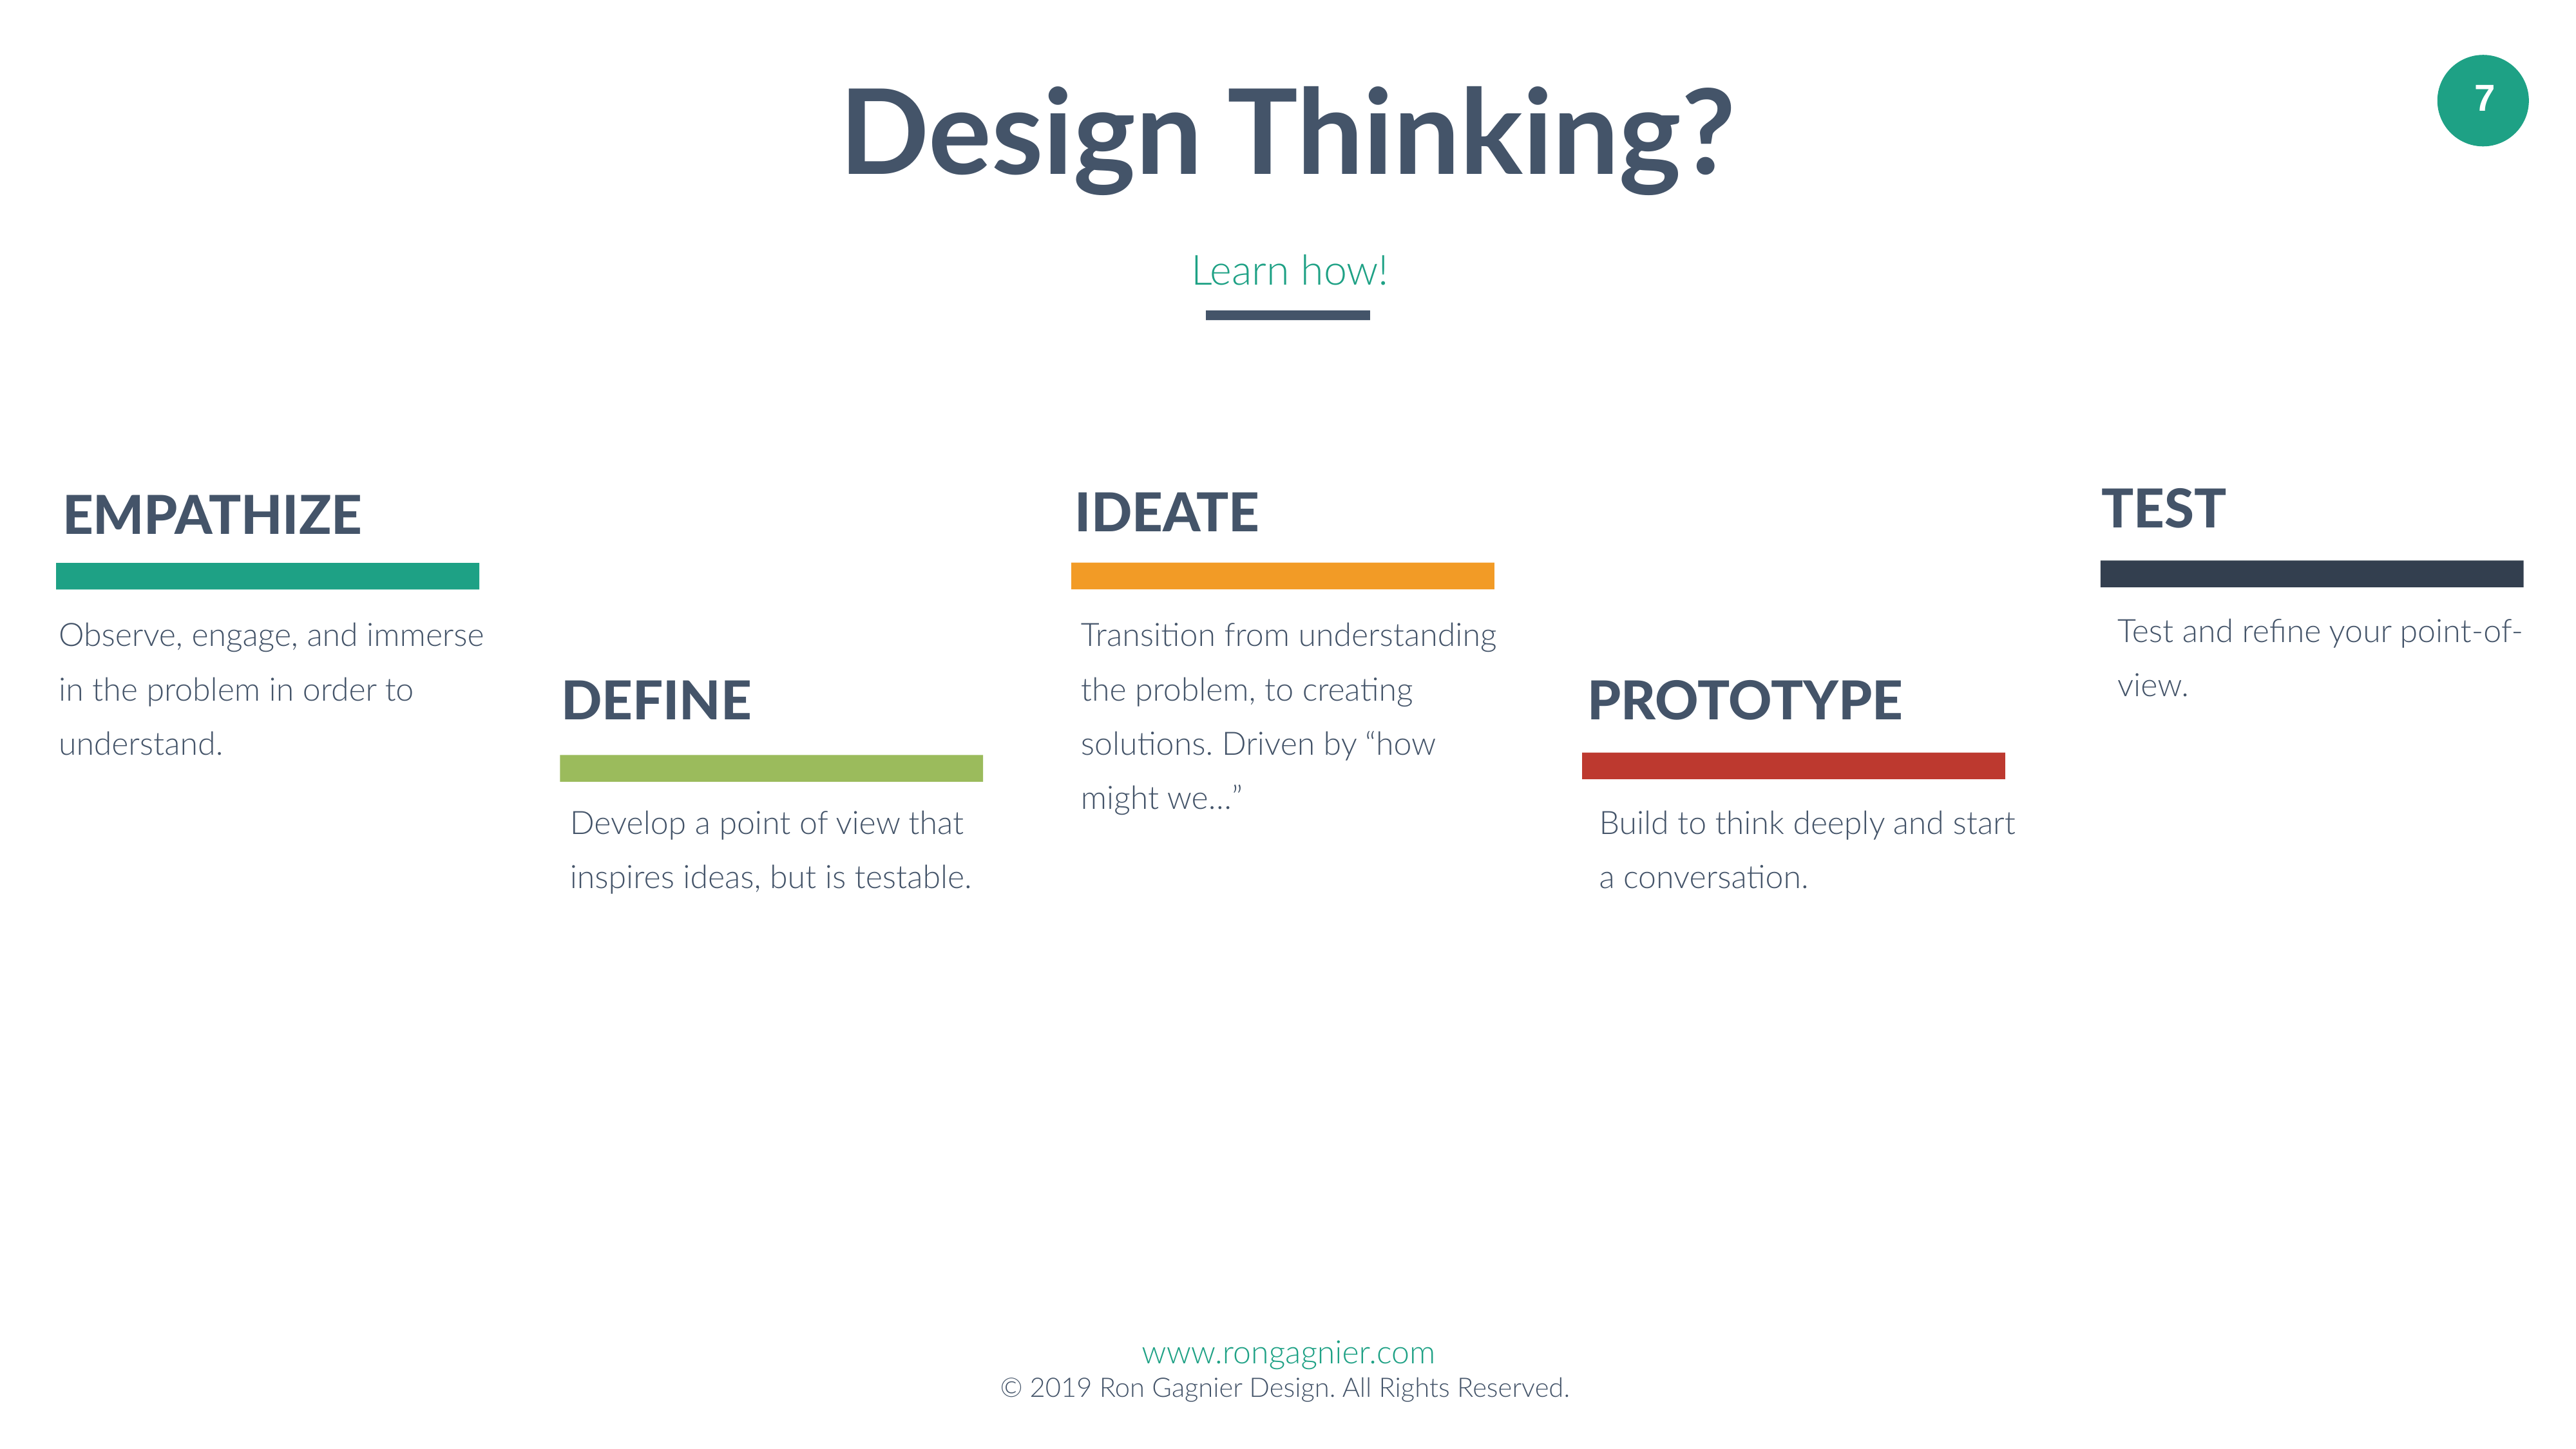

Design Thinking?
Learn how!

TEST

Test and refine your point-of-view.
IDEATE

Transition from understanding the problem, to creating solutions. Driven by “how might we…”
EMPATHIZE

Observe, engage, and immerse in the problem in order to understand.
DEFINE

Develop a point of view that inspires ideas, but is testable.
PROTOTYPE

Build to think deeply and start a conversation.